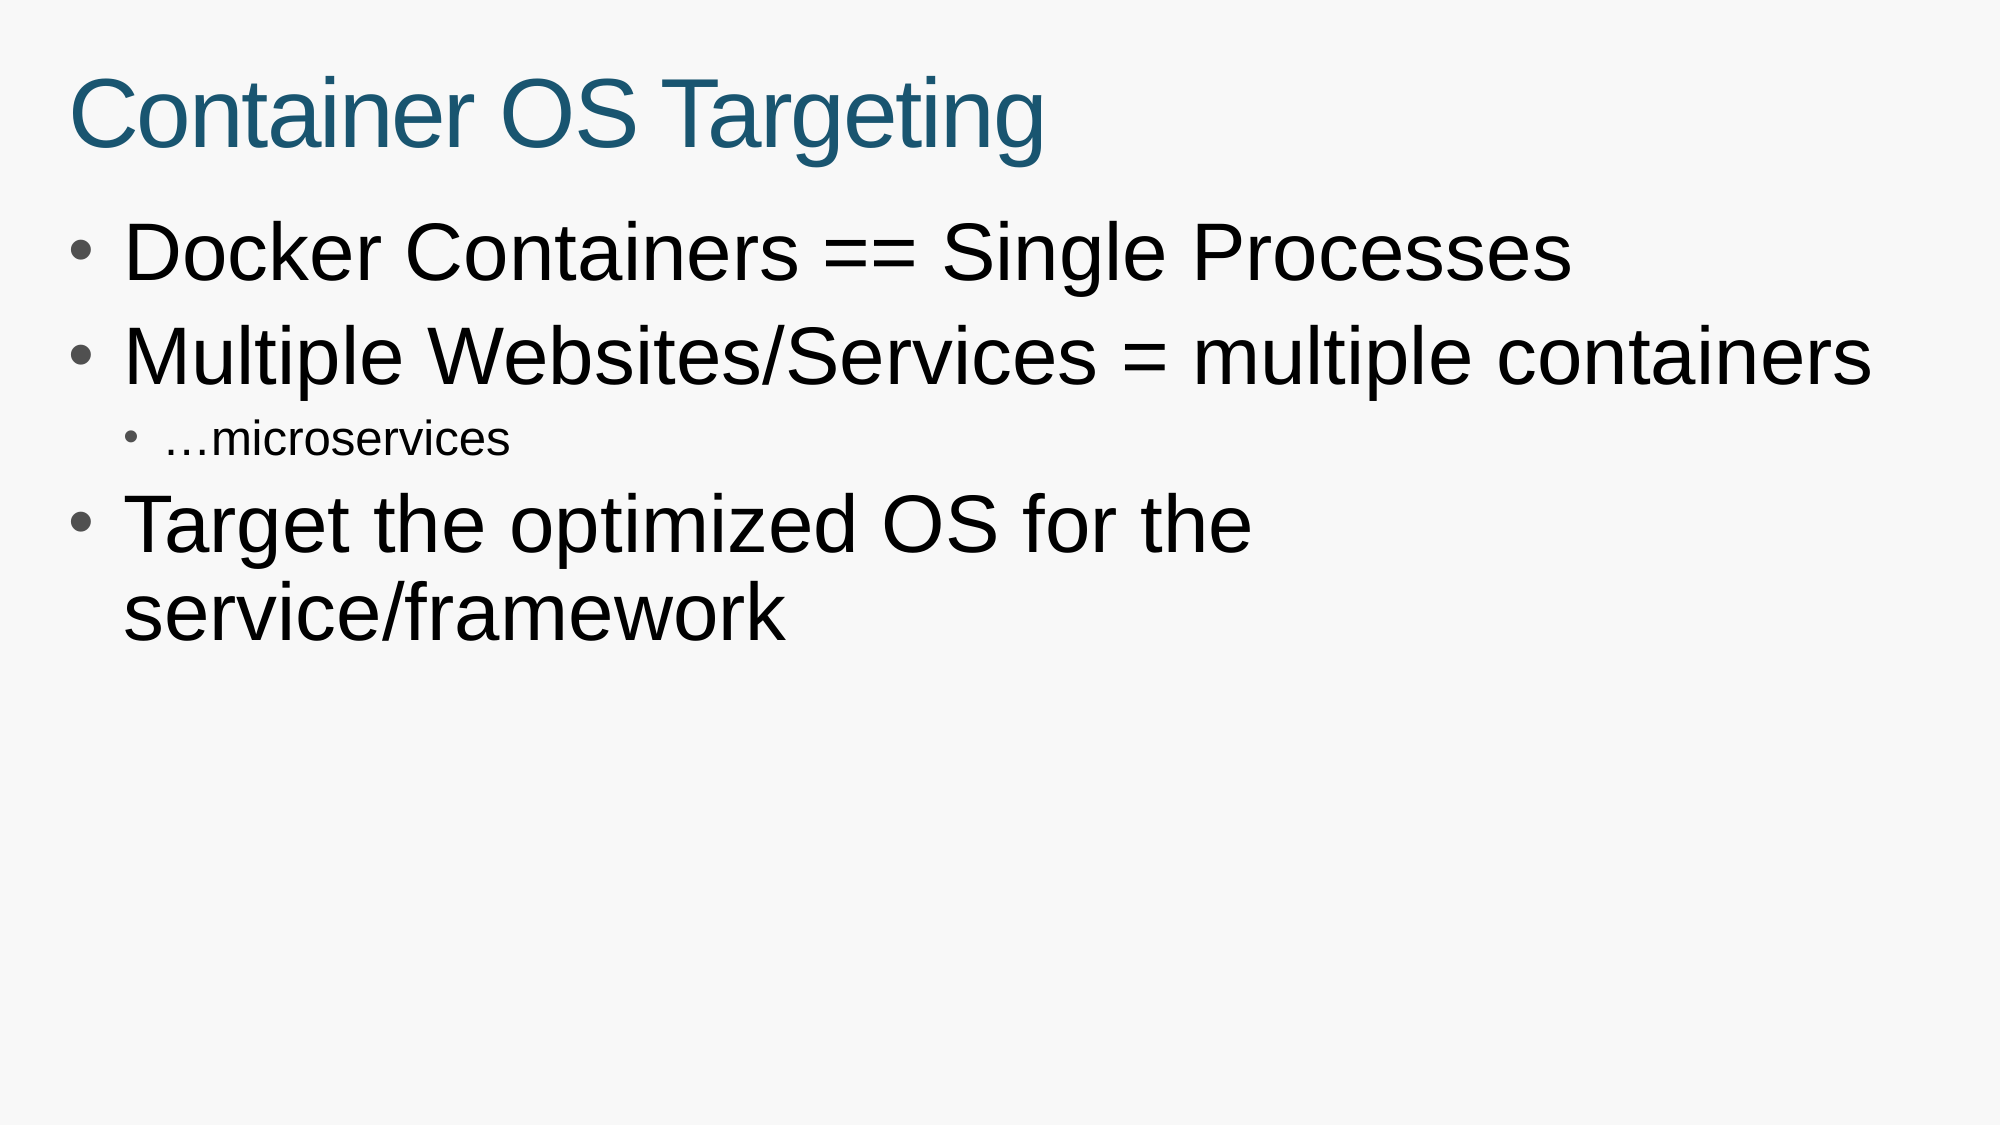

# Container OS Targeting
Docker Containers == Single Processes
Multiple Websites/Services = multiple containers
…microservices
Target the optimized OS for the service/framework